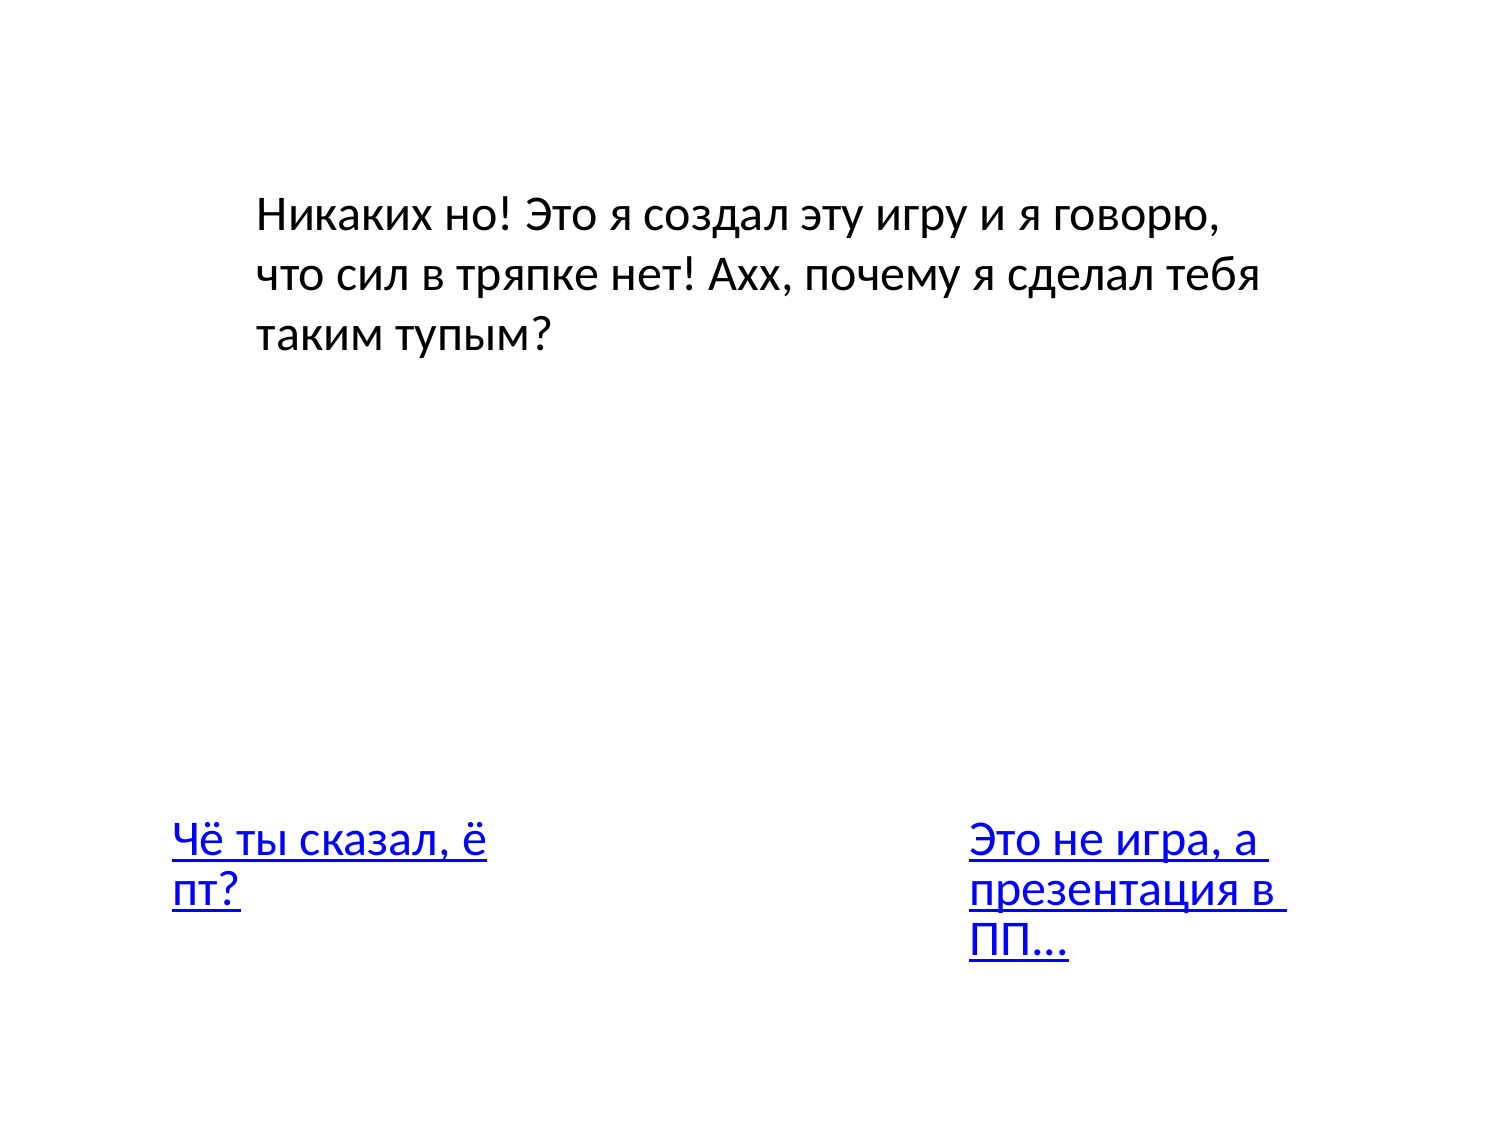

Никаких но! Это я создал эту игру и я говорю, что сил в тряпке нет! Ахх, почему я сделал тебя таким тупым?
Чё ты сказал, ёпт?
Это не игра, а презентация в ПП...